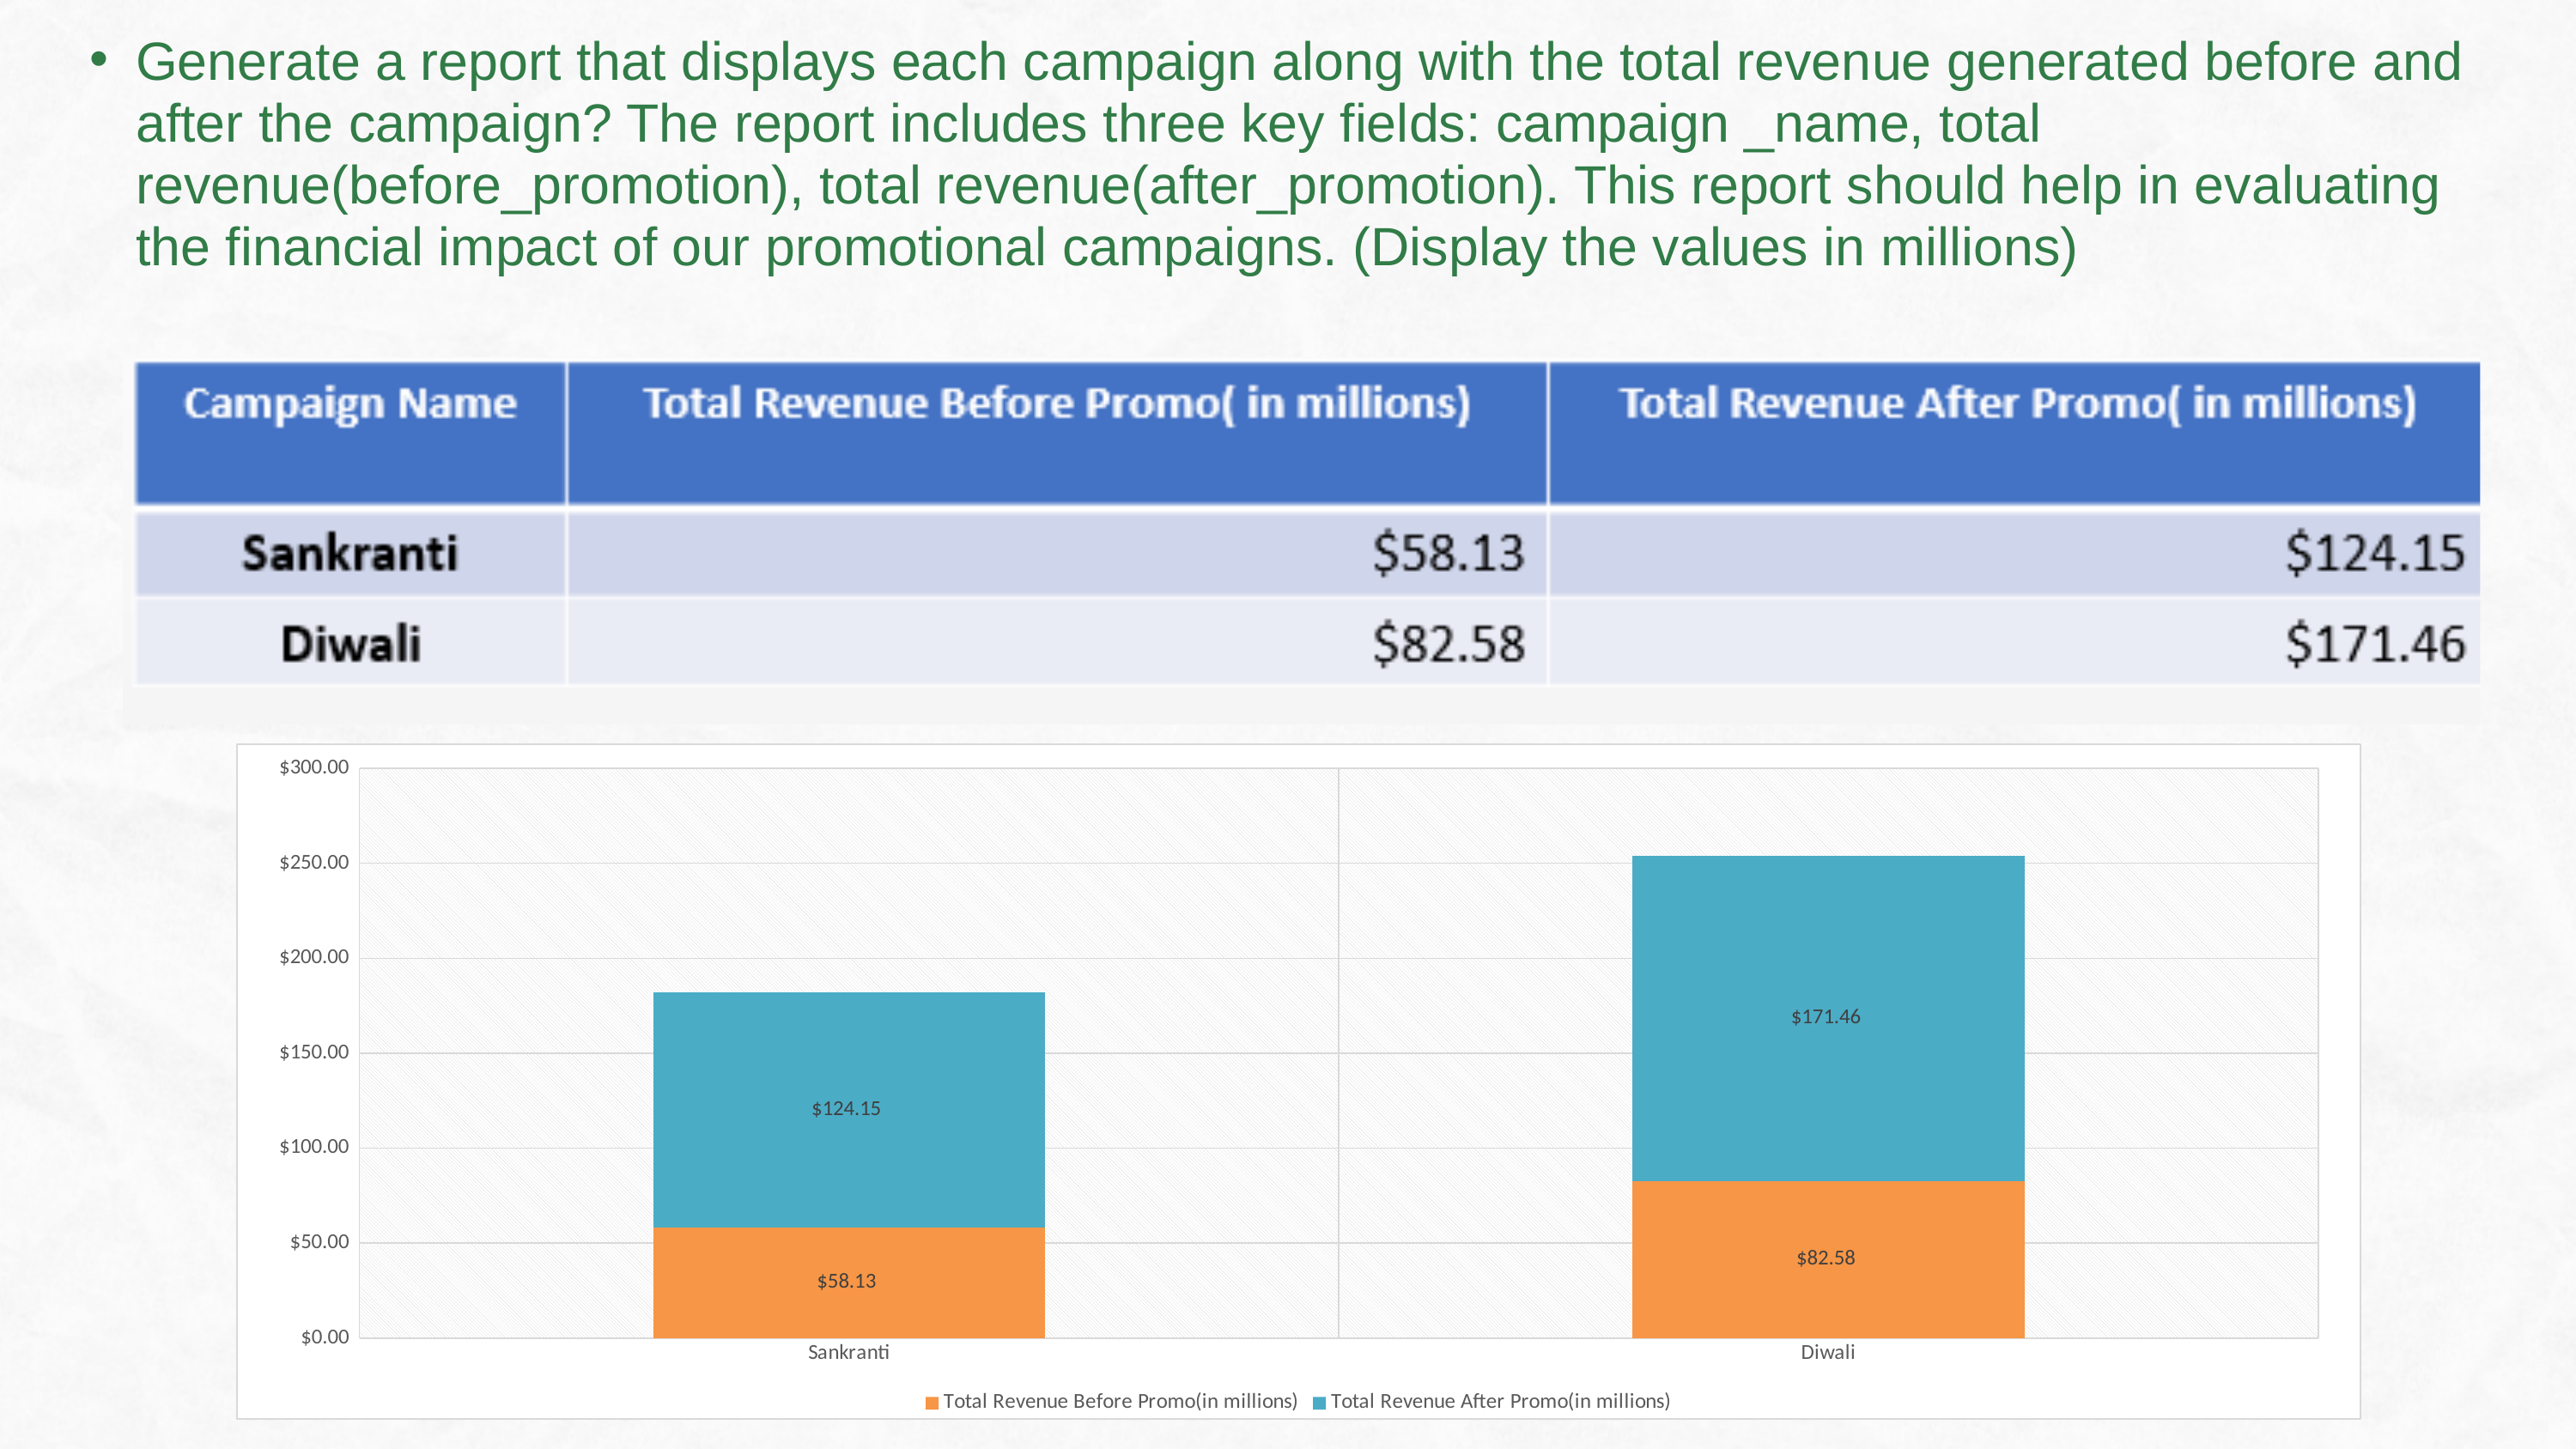

Generate a report that displays each campaign along with the total revenue generated before and after the campaign? The report includes three key fields: campaign _name, total revenue(before_promotion), total revenue(after_promotion). This report should help in evaluating the financial impact of our promotional campaigns. (Display the values in millions)

### Chart

| Category | Total Revenue Before Promo(in millions) | Total Revenue After Promo(in millions) |
|---|---|---|
| Sankranti | 58.13 | 124.15 |
| Diwali | 82.58 | 171.46 |